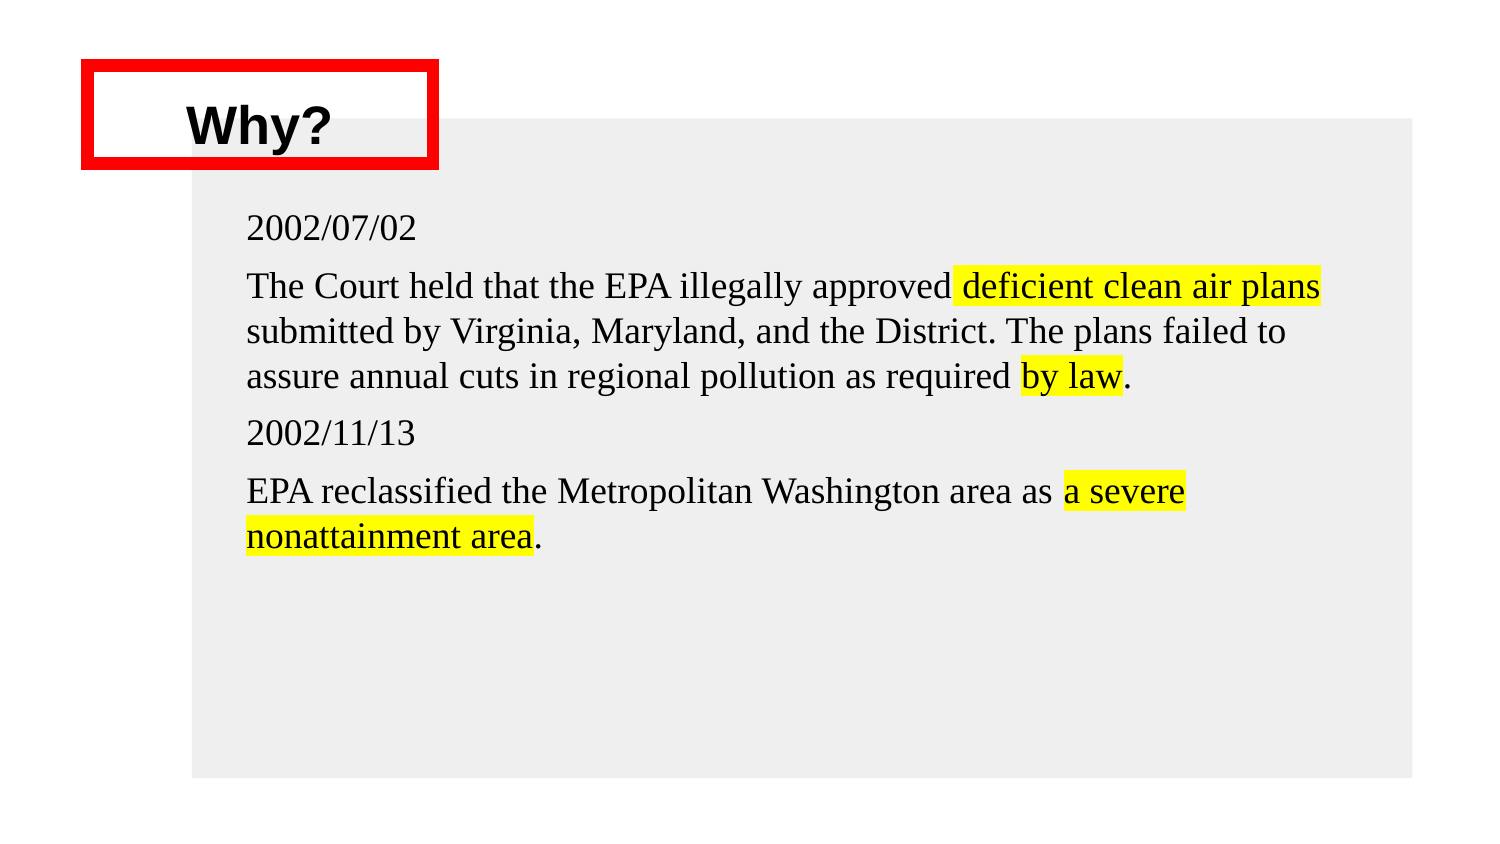

# Why?
2002/07/02
The Court held that the EPA illegally approved deficient clean air plans submitted by Virginia, Maryland, and the District. The plans failed to assure annual cuts in regional pollution as required by law.
2002/11/13
EPA reclassified the Metropolitan Washington area as a severe nonattainment area.